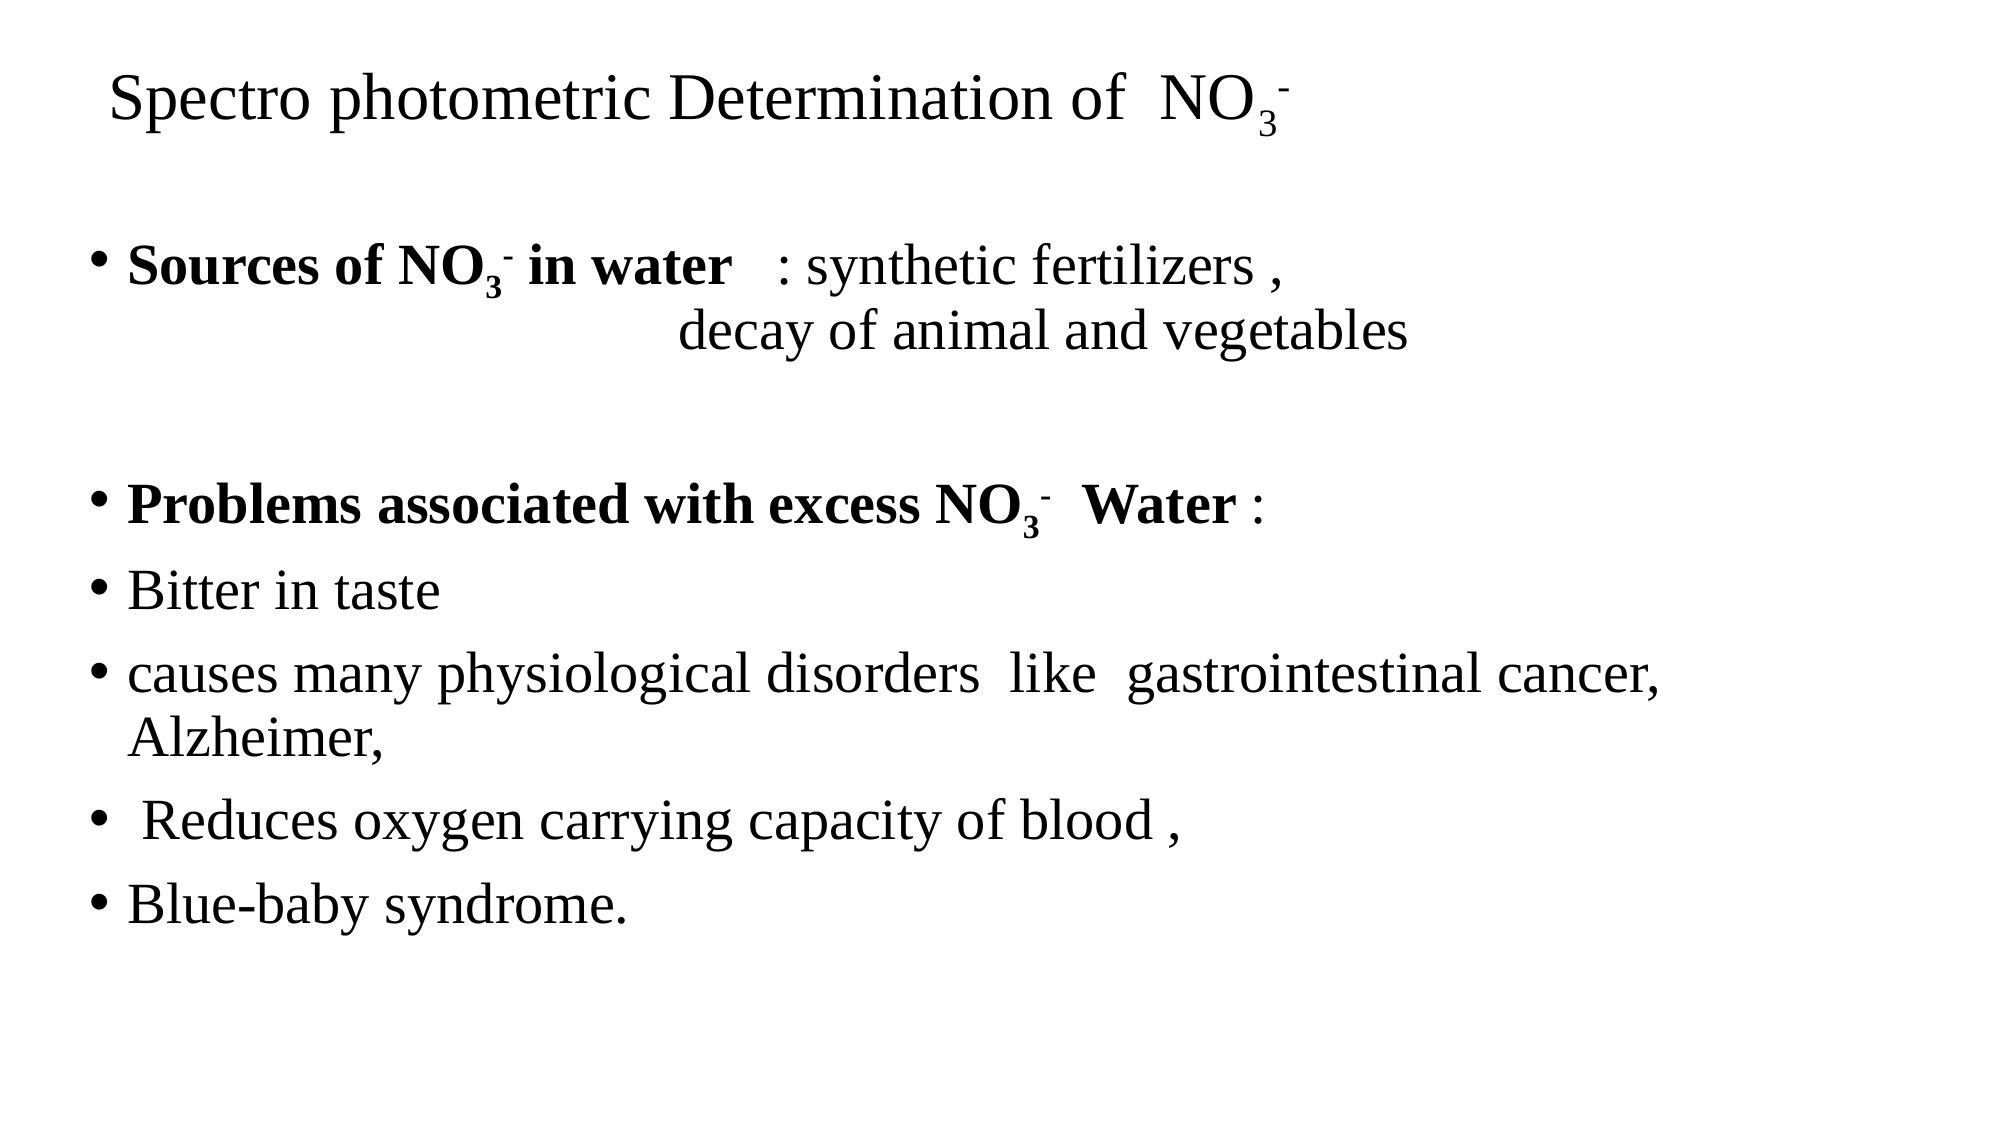

Spectro photometric Determination of  NO3-

Sources of NO3- in water   : synthetic fertilizers ,                                             			       decay of animal and vegetables

Problems associated with excess NO3-   Water :
Bitter in taste
causes many physiological disorders  like  gastrointestinal cancer, Alzheimer,
 Reduces oxygen carrying capacity of blood ,
Blue-baby syndrome.